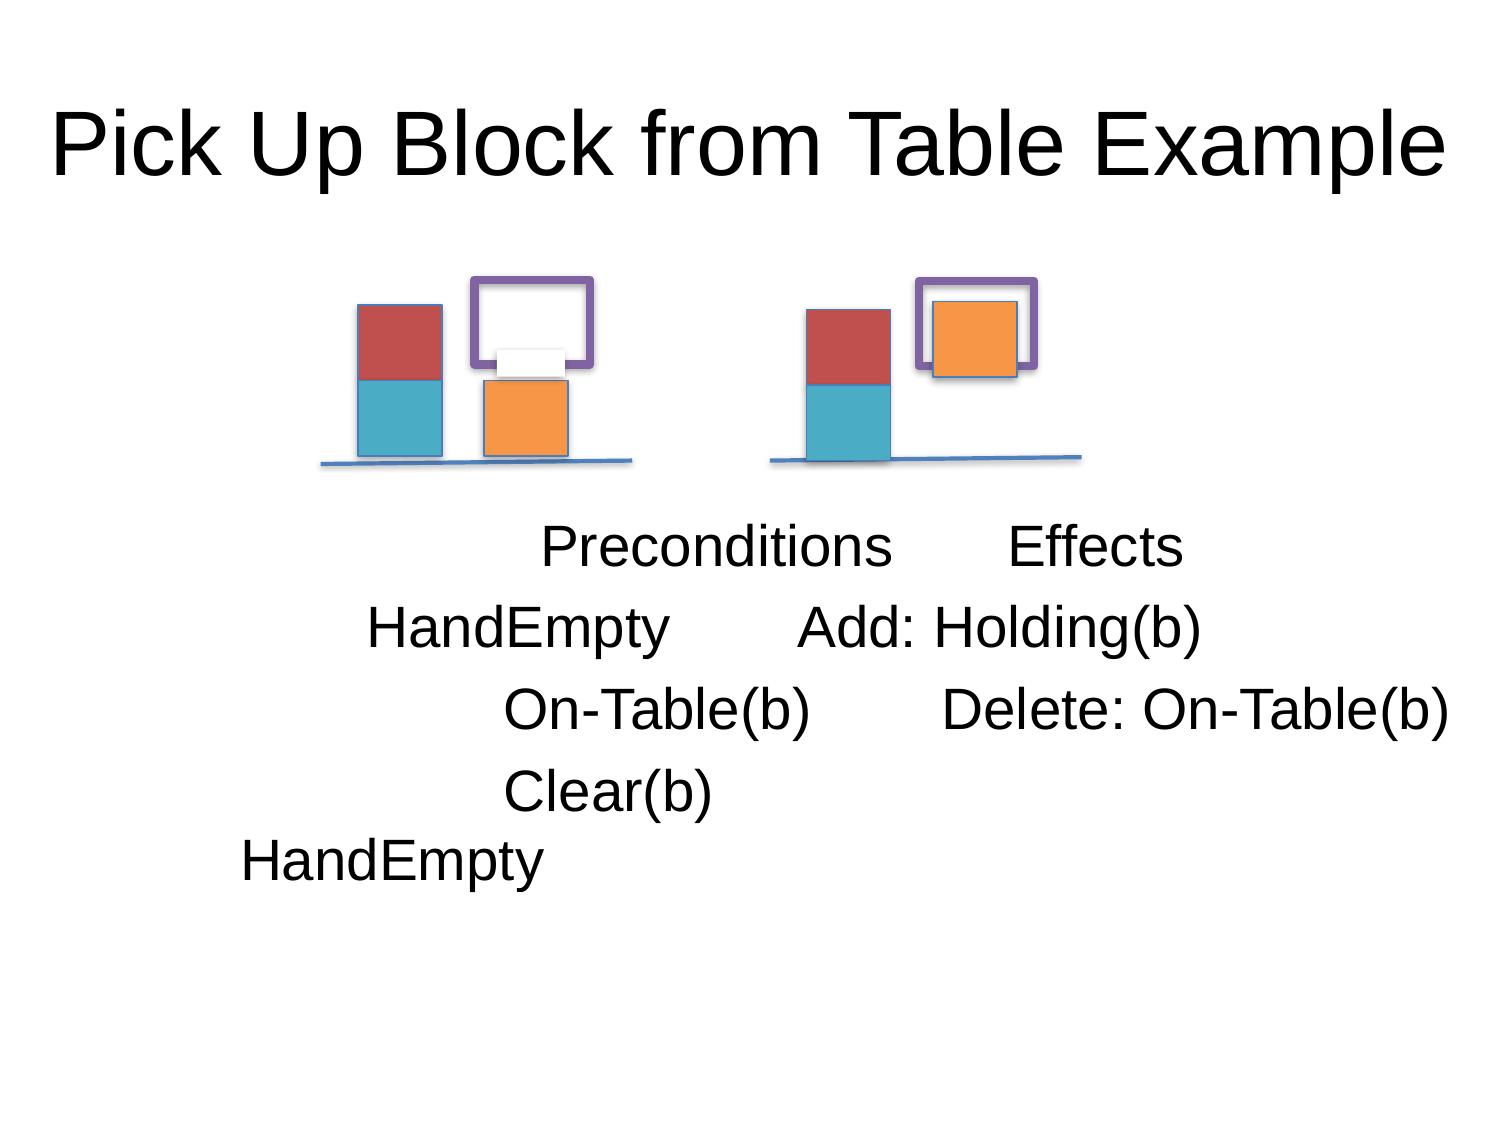

# Pick Up Block from Table Example

			Preconditions       Effects
                 HandEmpty        Add: Holding(b)
		       On-Table(b)        Delete: On-Table(b)
		       Clear(b)						HandEmpty